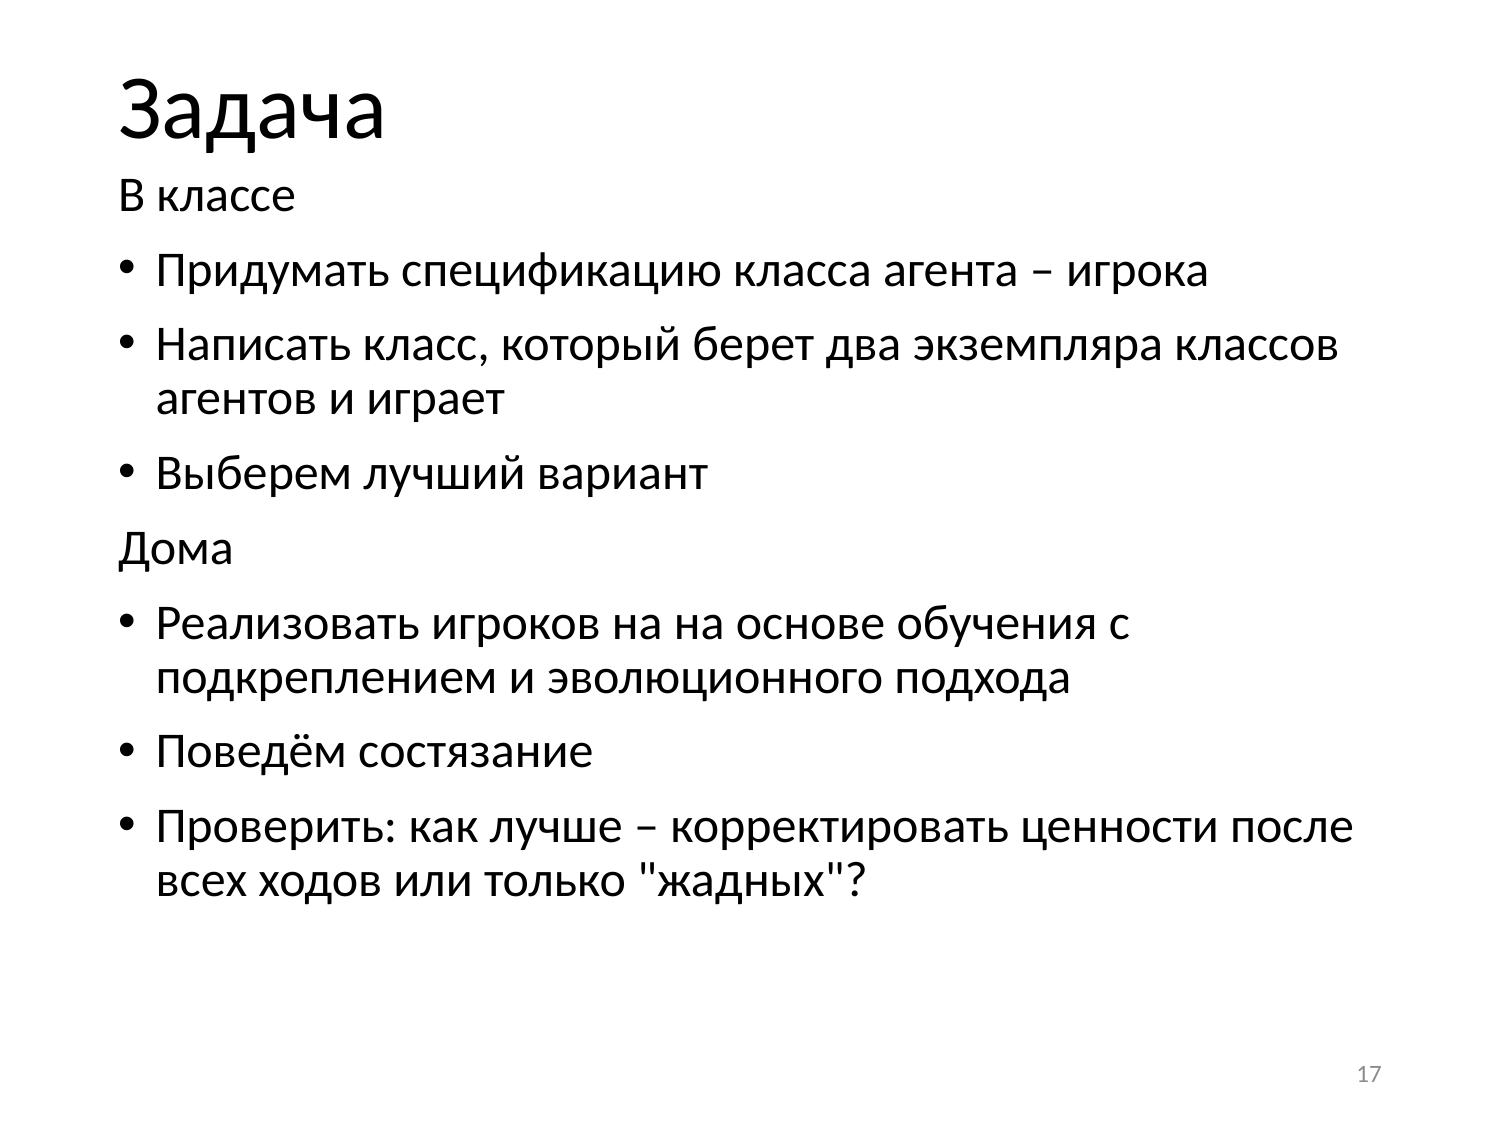

# Задача
В классе
Придумать спецификацию класса агента – игрока
Написать класс, который берет два экземпляра классов агентов и играет
Выберем лучший вариант
Дома
Реализовать игроков на на основе обучения с подкреплением и эволюционного подхода
Поведём состязание
Проверить: как лучше – корректировать ценности после всех ходов или только "жадных"?
17